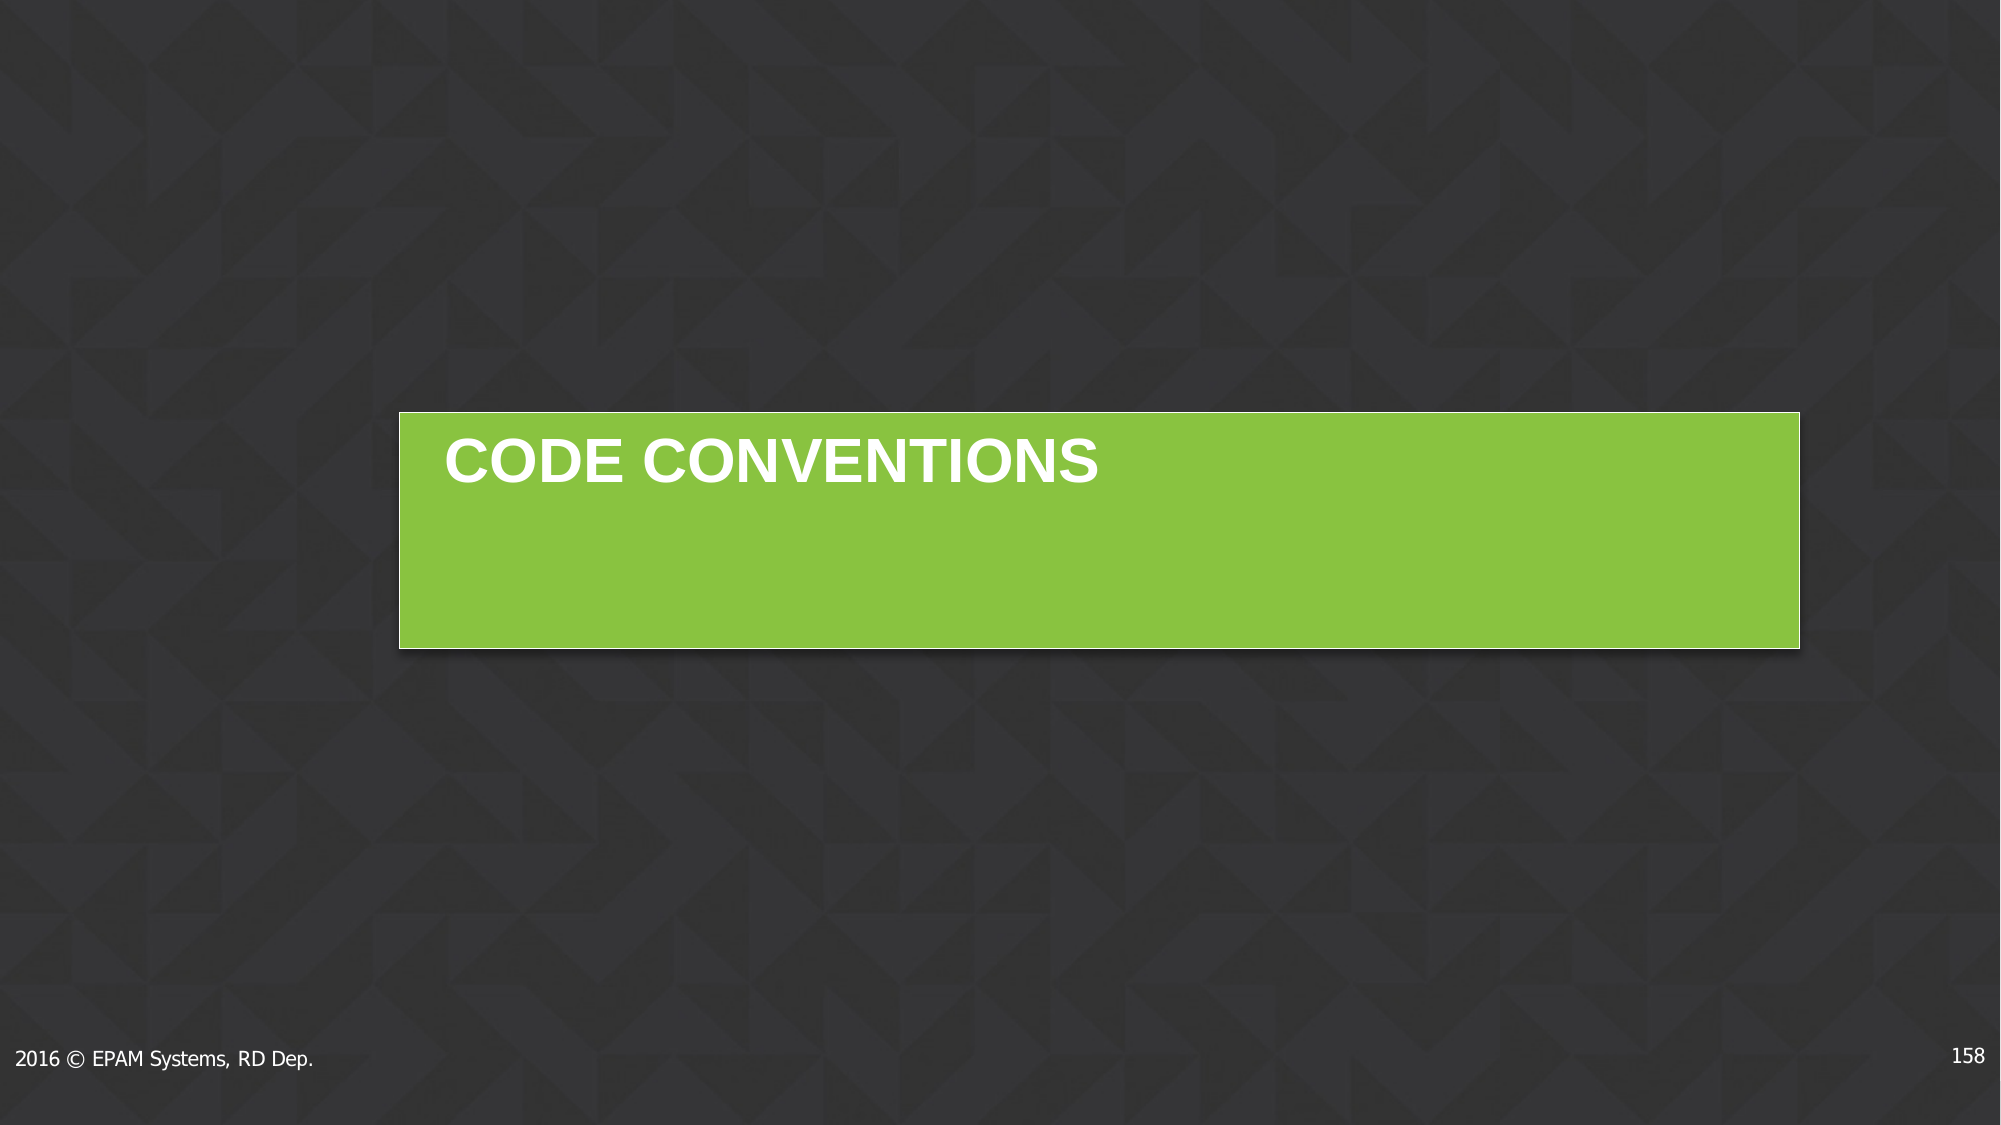

# Code conventions
158
2016 © EPAM Systems, RD Dep.